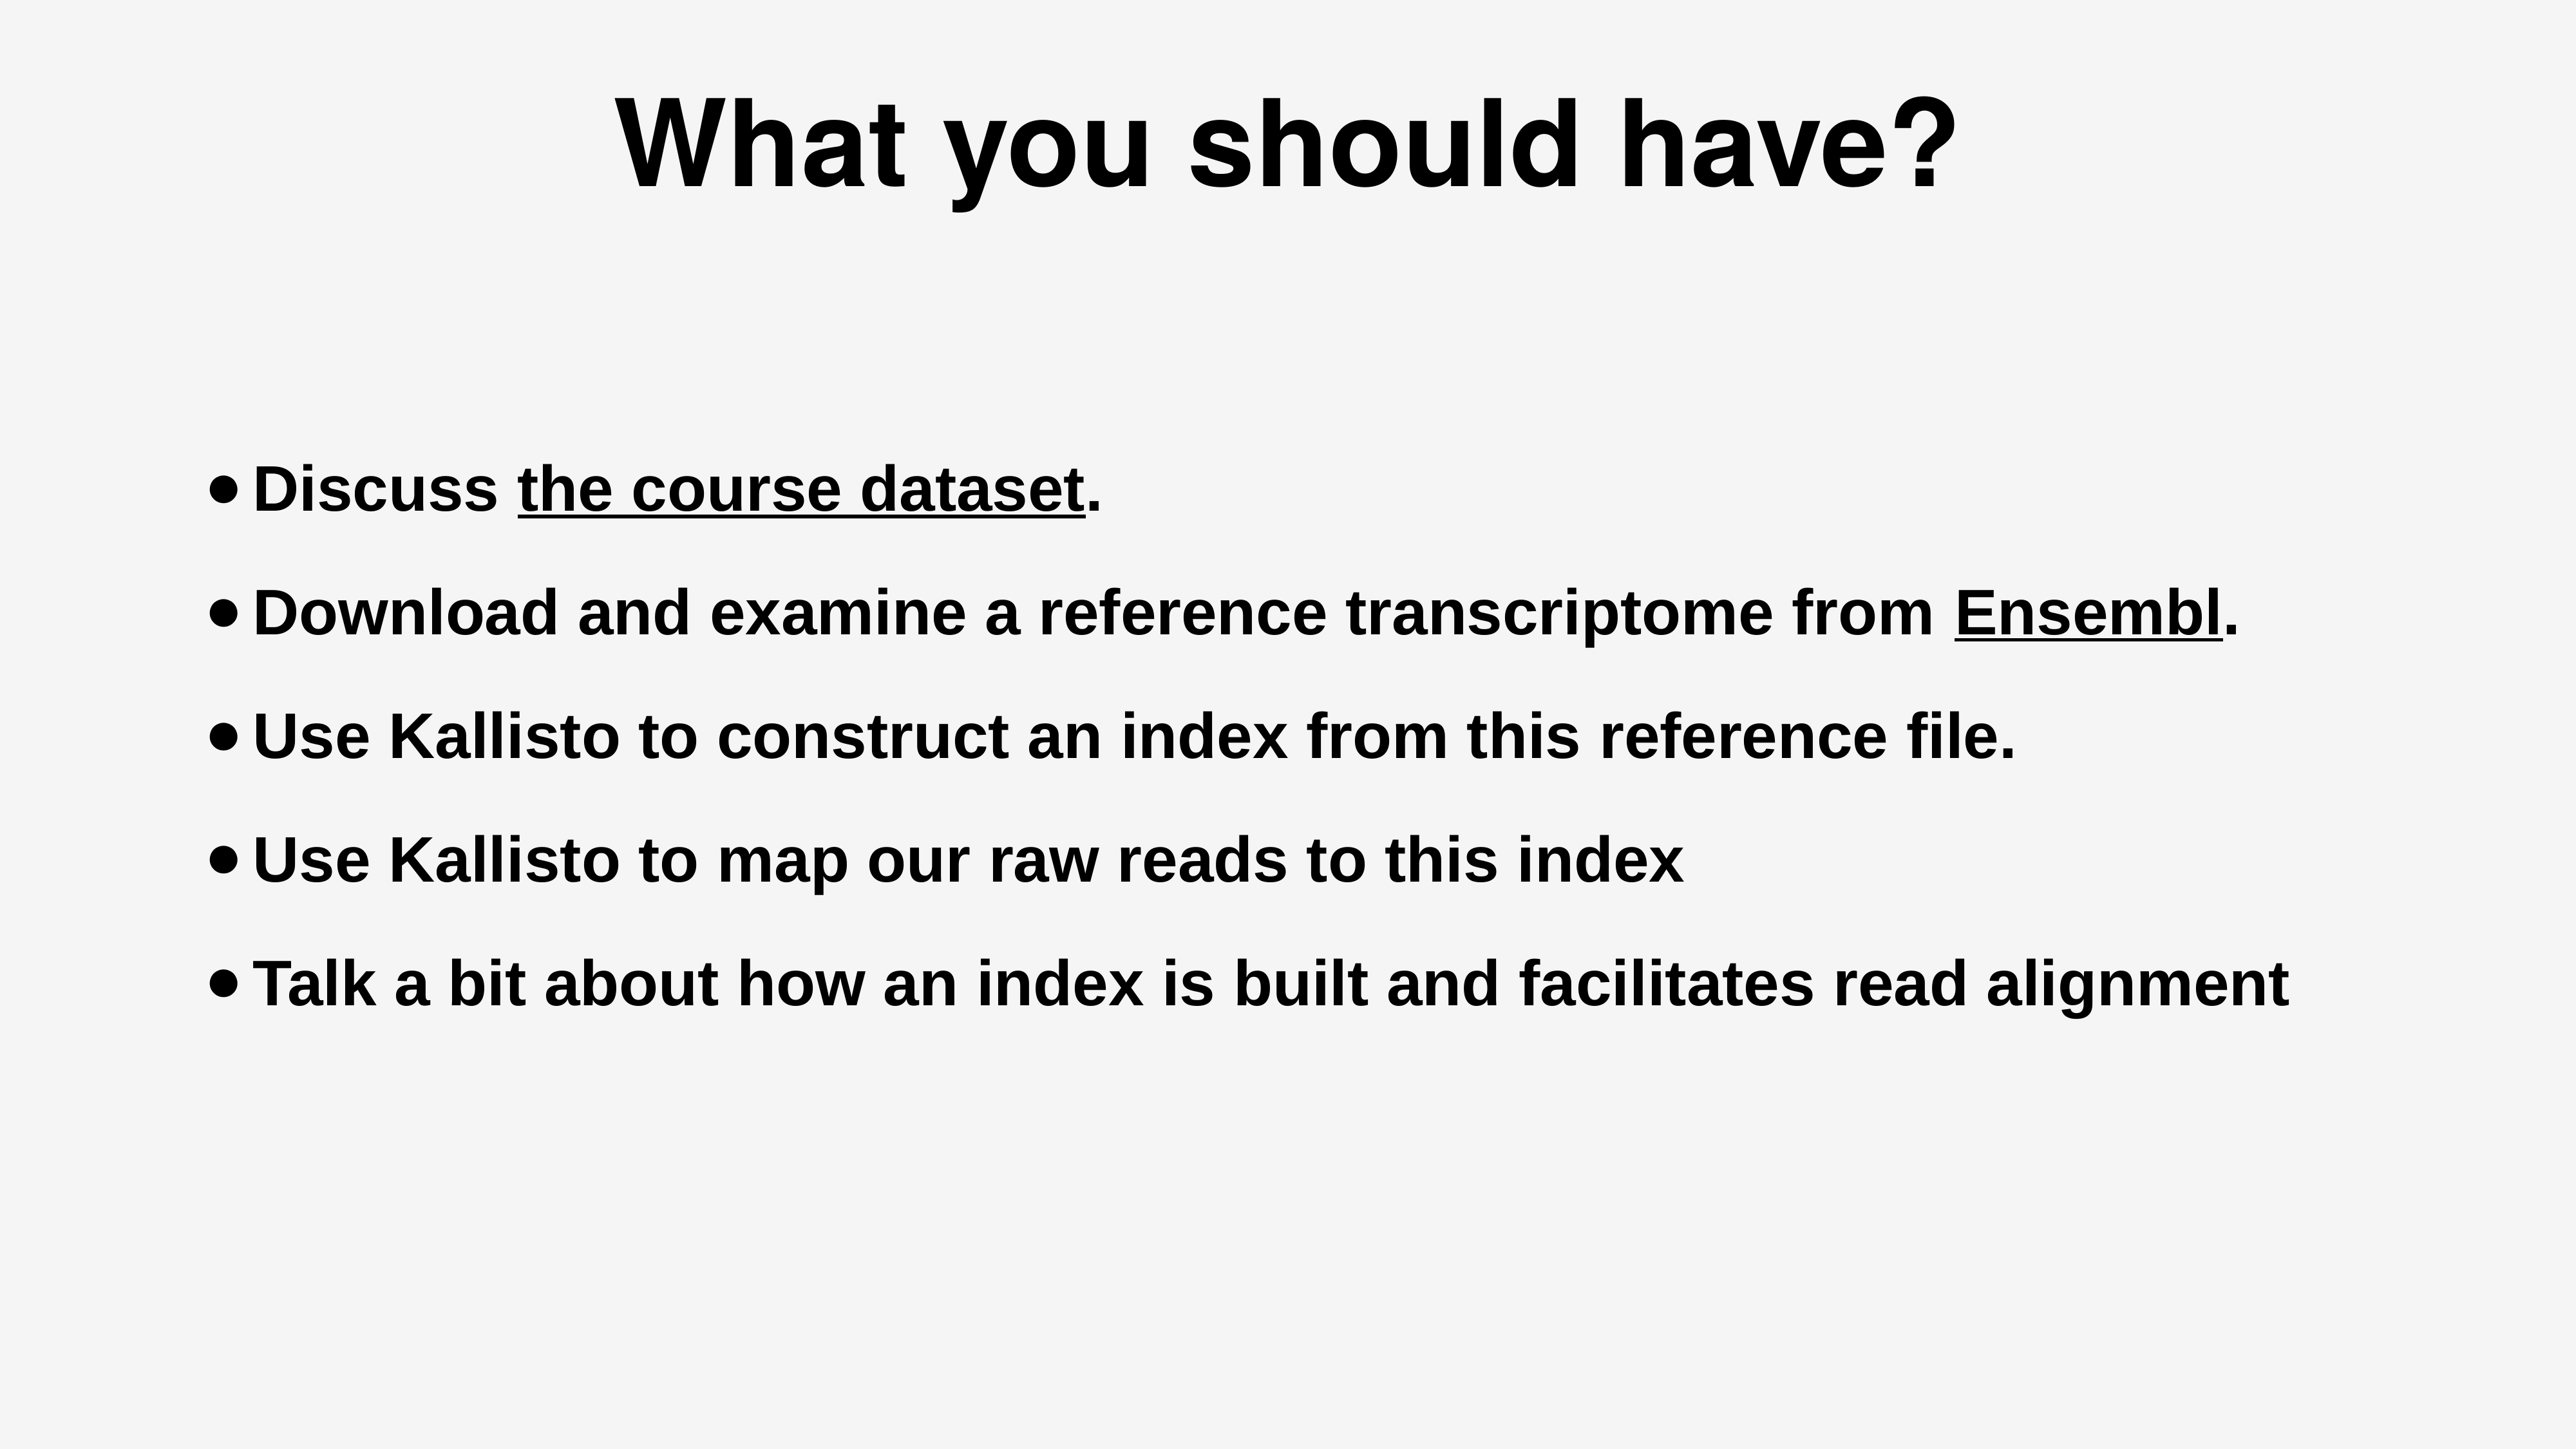

What you should have?
Discuss the course dataset.
Download and examine a reference transcriptome from Ensembl.
Use Kallisto to construct an index from this reference file.
Use Kallisto to map our raw reads to this index
Talk a bit about how an index is built and facilitates read alignment